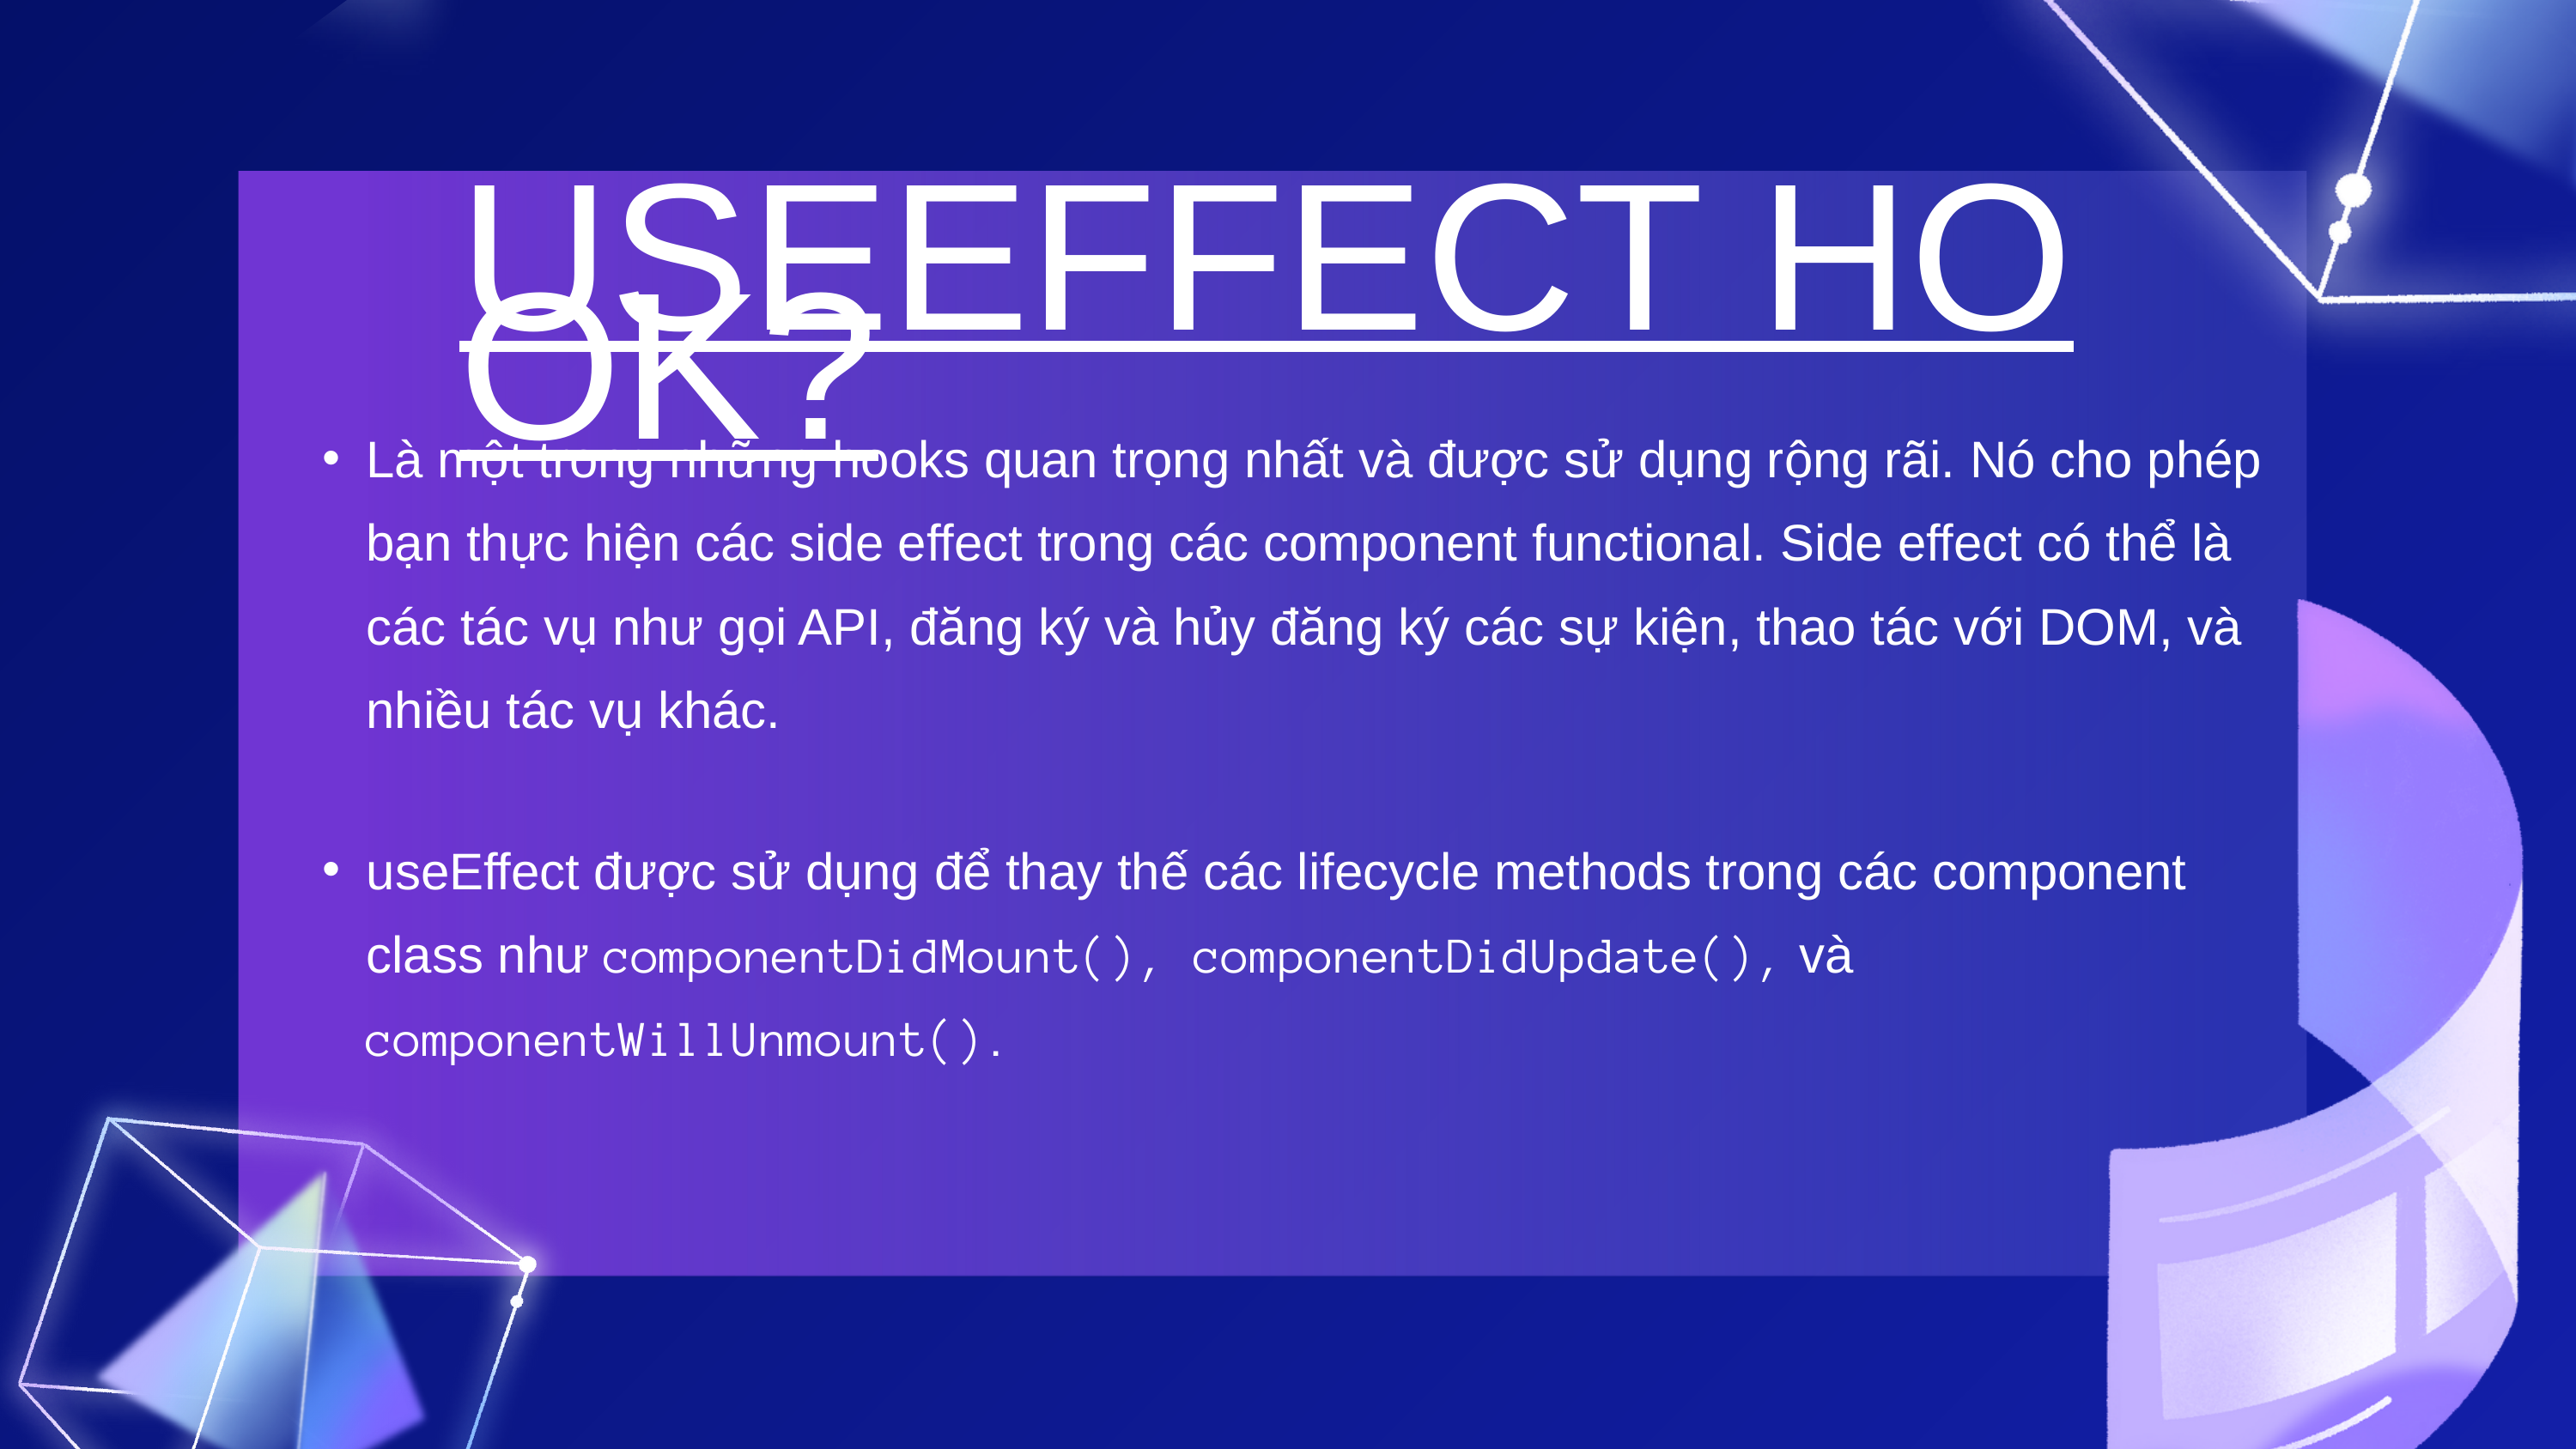

USEEFFECT HOOK?

Là một trong những hooks quan trọng nhất và được sử dụng rộng rãi. Nó cho phép bạn thực hiện các side effect trong các component functional. Side effect có thể là các tác vụ như gọi API, đăng ký và hủy đăng ký các sự kiện, thao tác với DOM, và nhiều tác vụ khác.

useEffect được sử dụng để thay thế các lifecycle methods trong các component class như componentDidMount(), componentDidUpdate(), và componentWillUnmount().